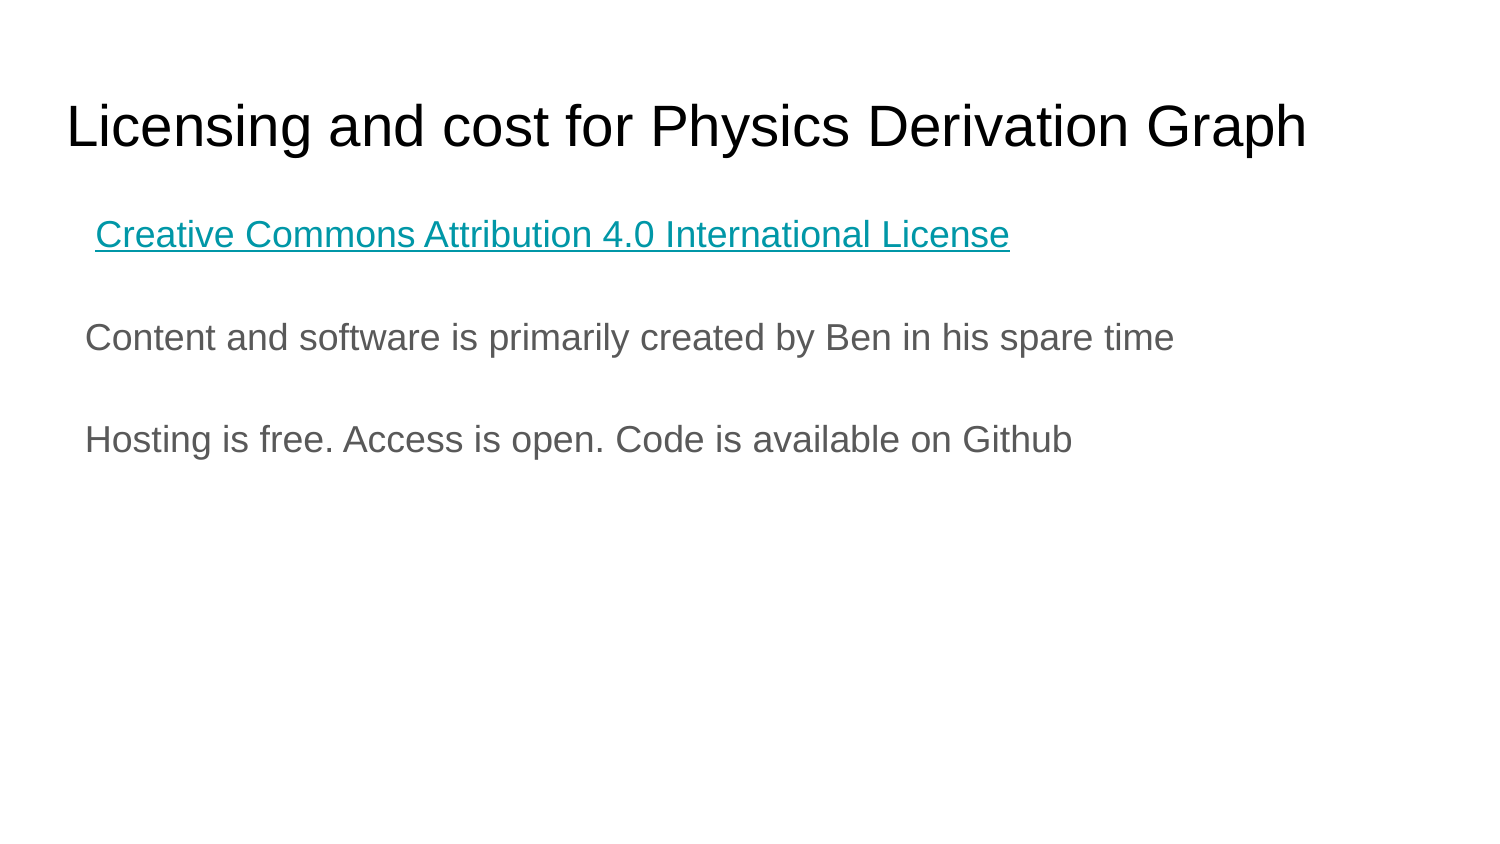

# Licensing and cost for Physics Derivation Graph
 Creative Commons Attribution 4.0 International License

Content and software is primarily created by Ben in his spare time

Hosting is free. Access is open. Code is available on Github